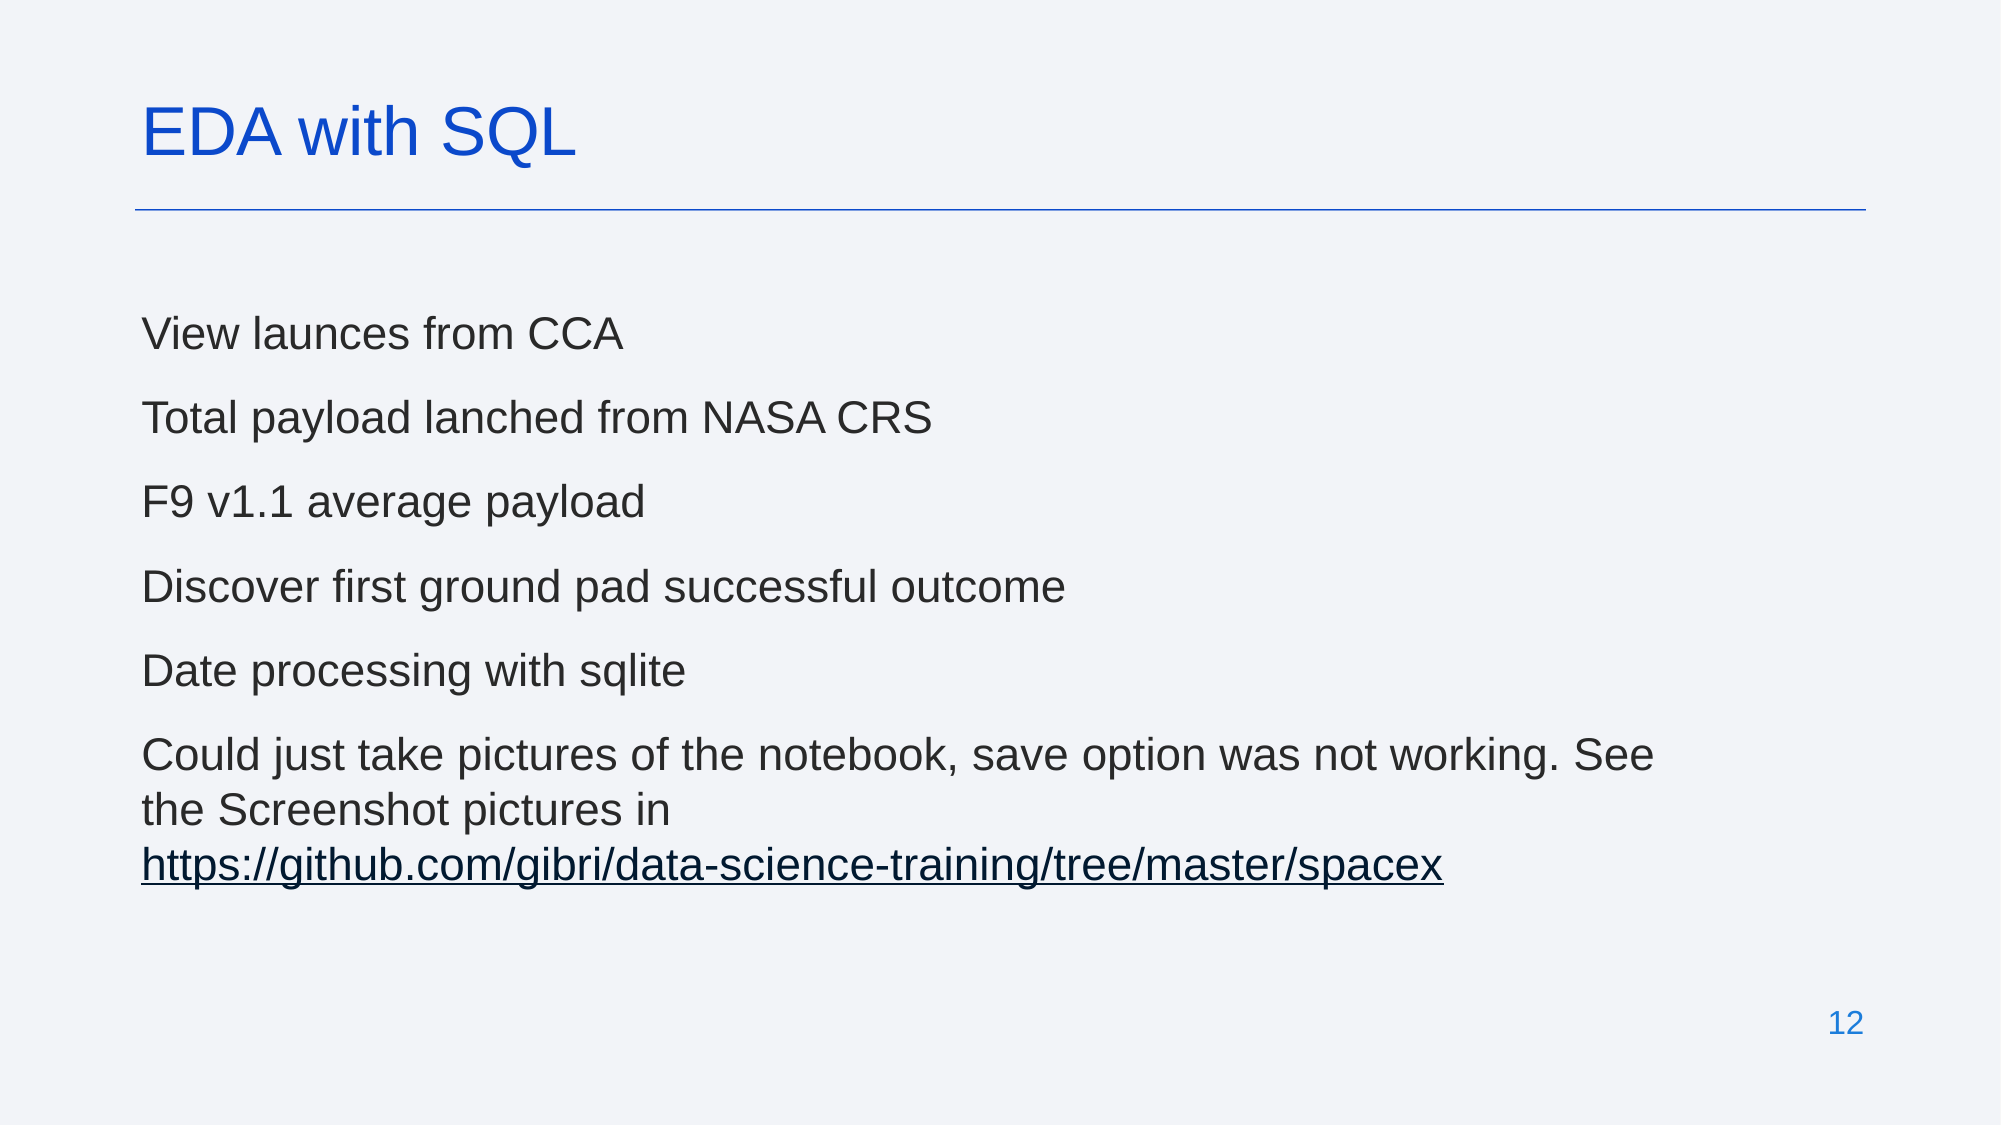

EDA with SQL
View launces from CCA
Total payload lanched from NASA CRS
F9 v1.1 average payload
Discover first ground pad successful outcome
Date processing with sqlite
Could just take pictures of the notebook, save option was not working. See the Screenshot pictures in https://github.com/gibri/data-science-training/tree/master/spacex

12